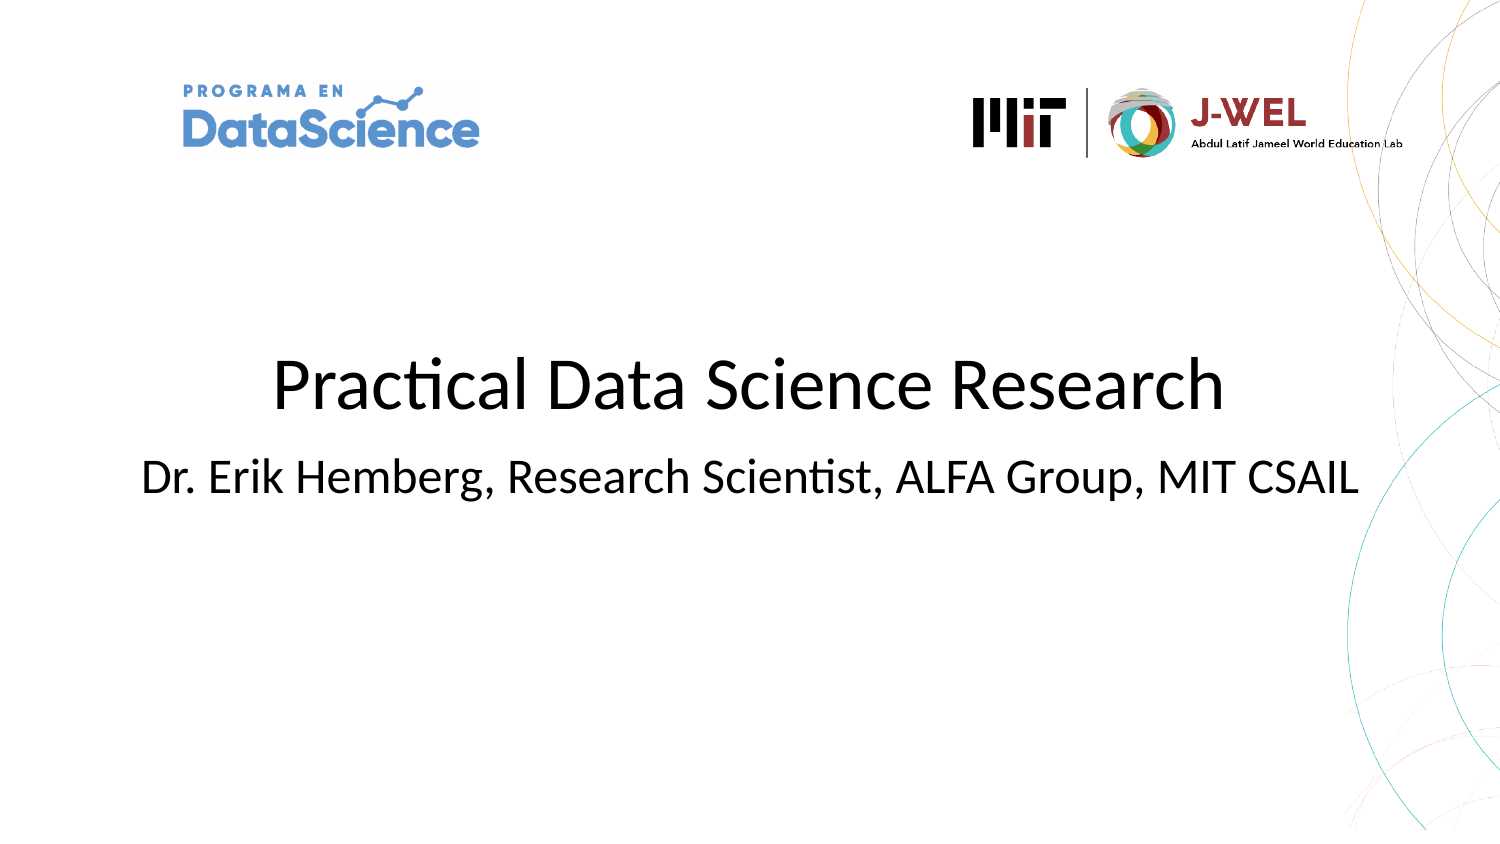

# Practical Data Science Research
Dr. Erik Hemberg, Research Scientist, ALFA Group, MIT CSAIL